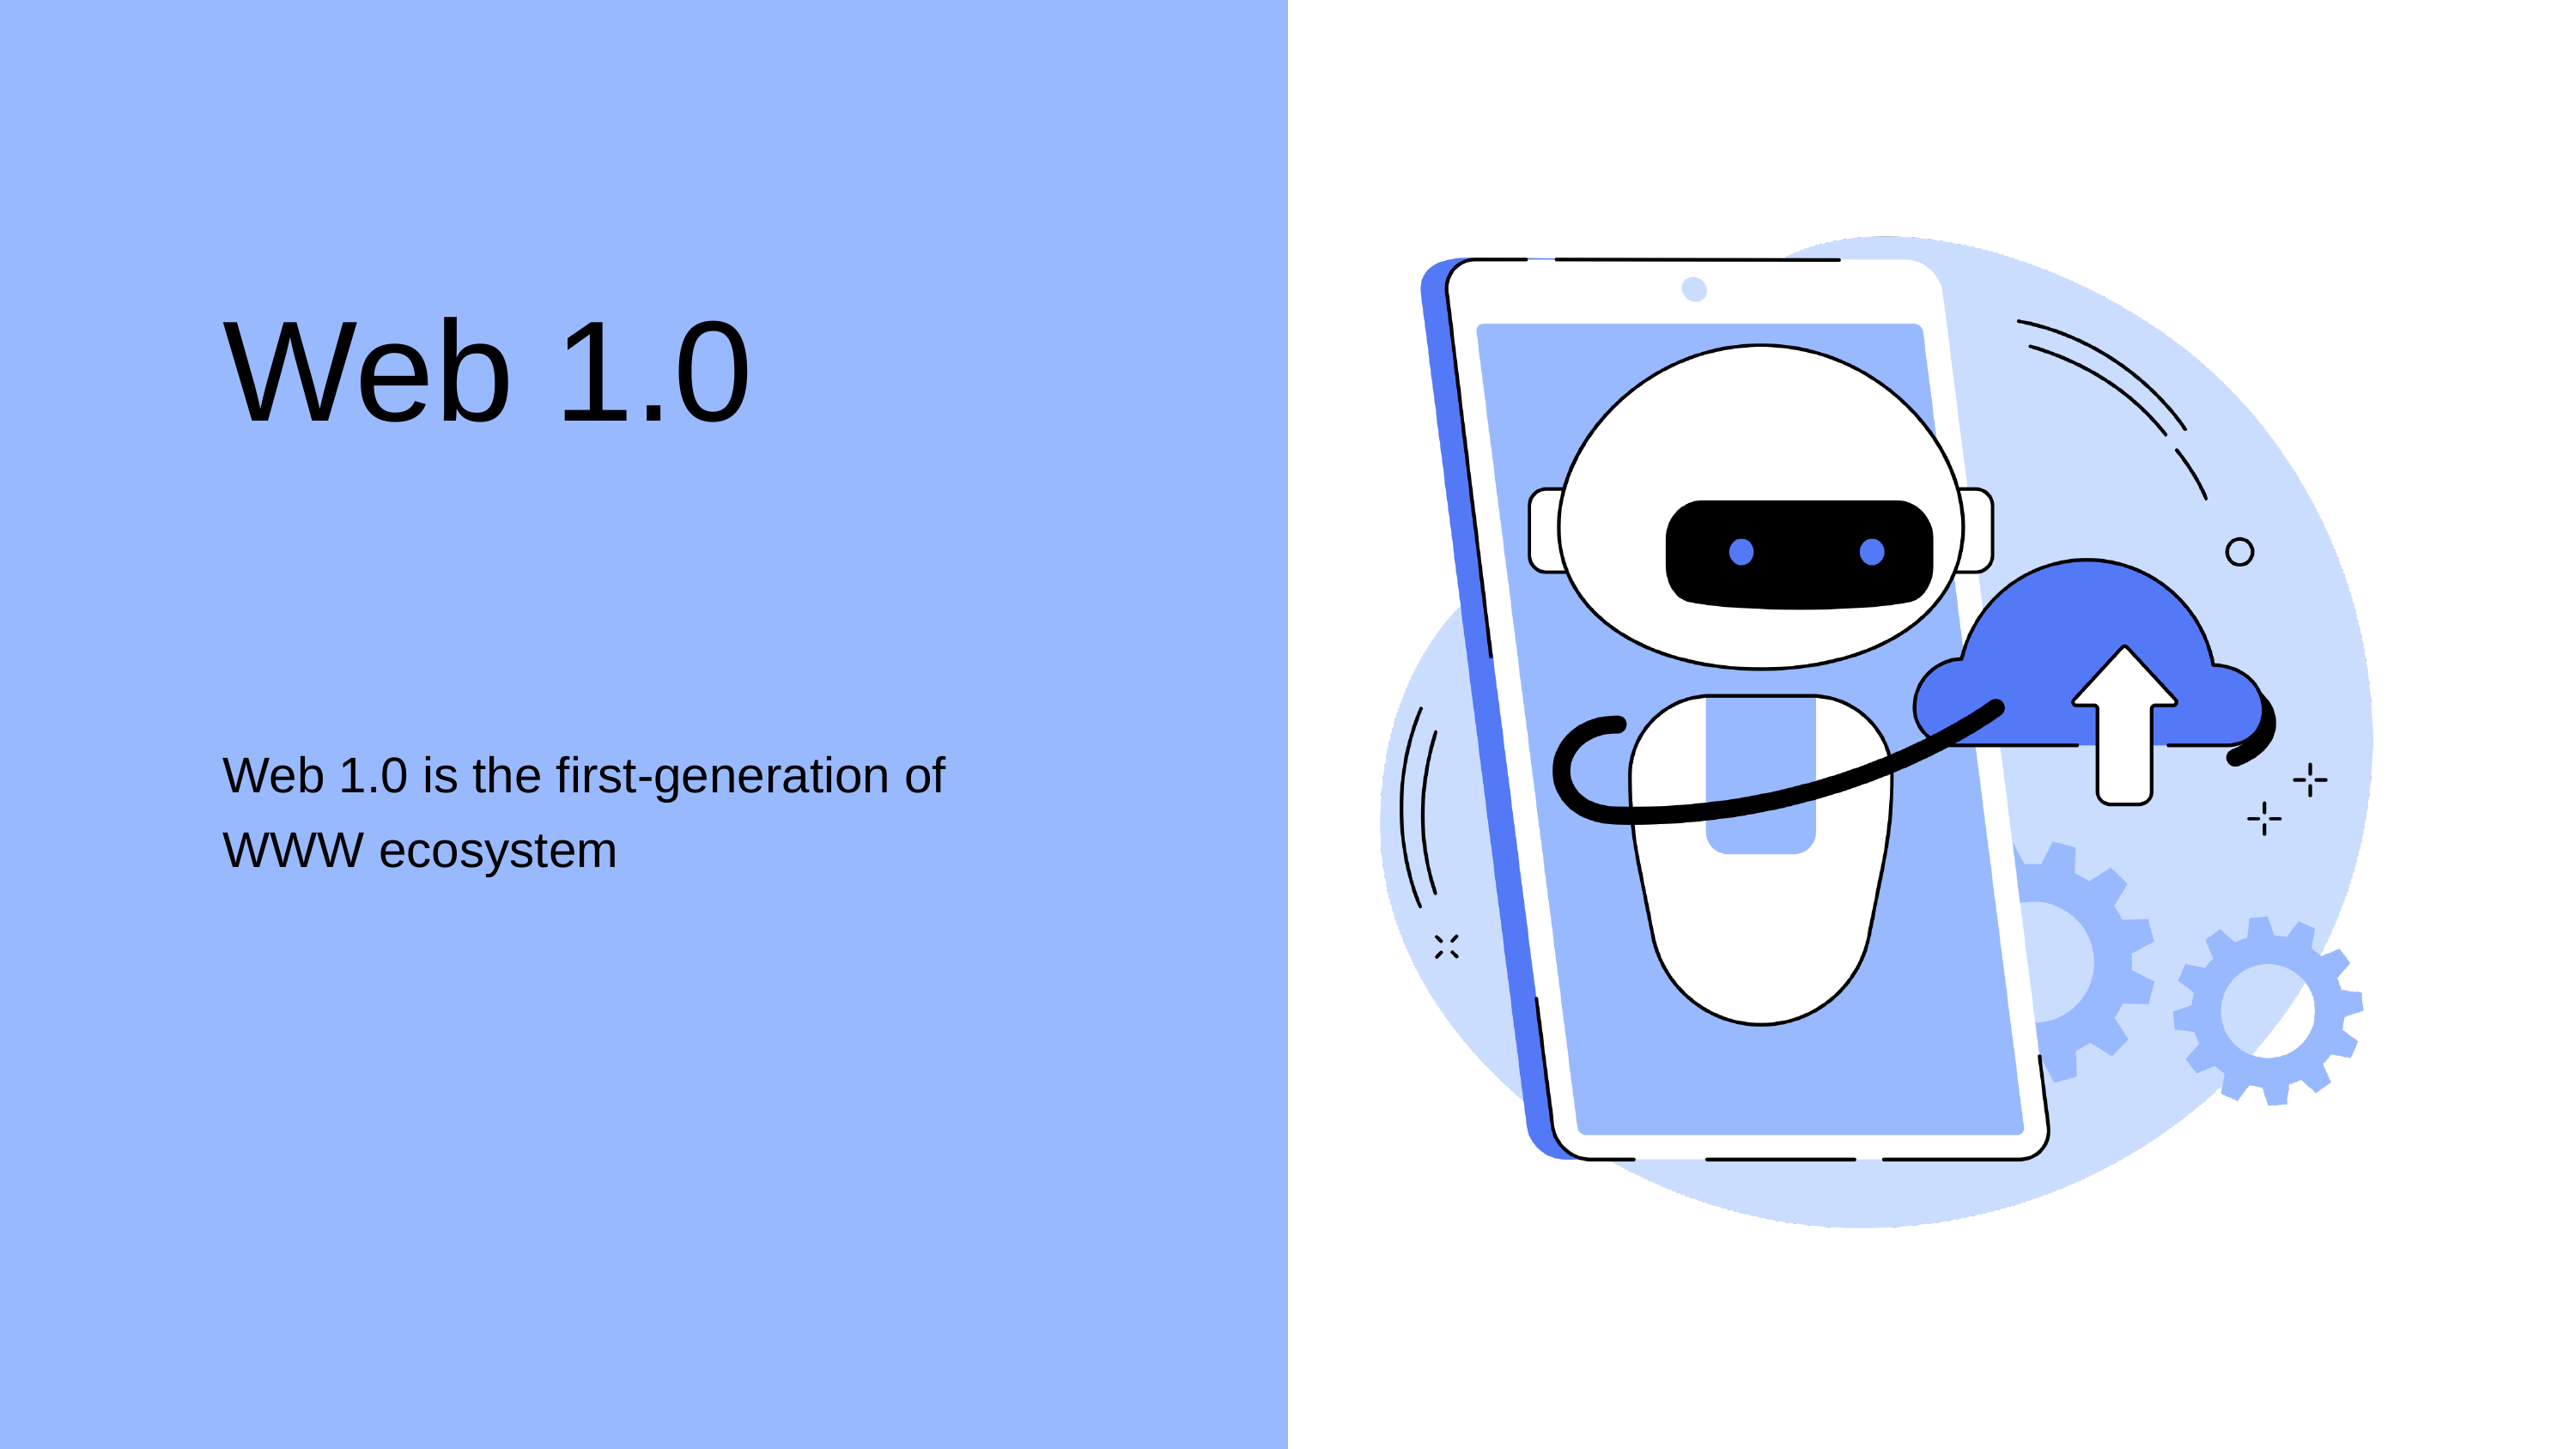

Web 1.0
Web 1.0 is the first-generation of WWW ecosystem